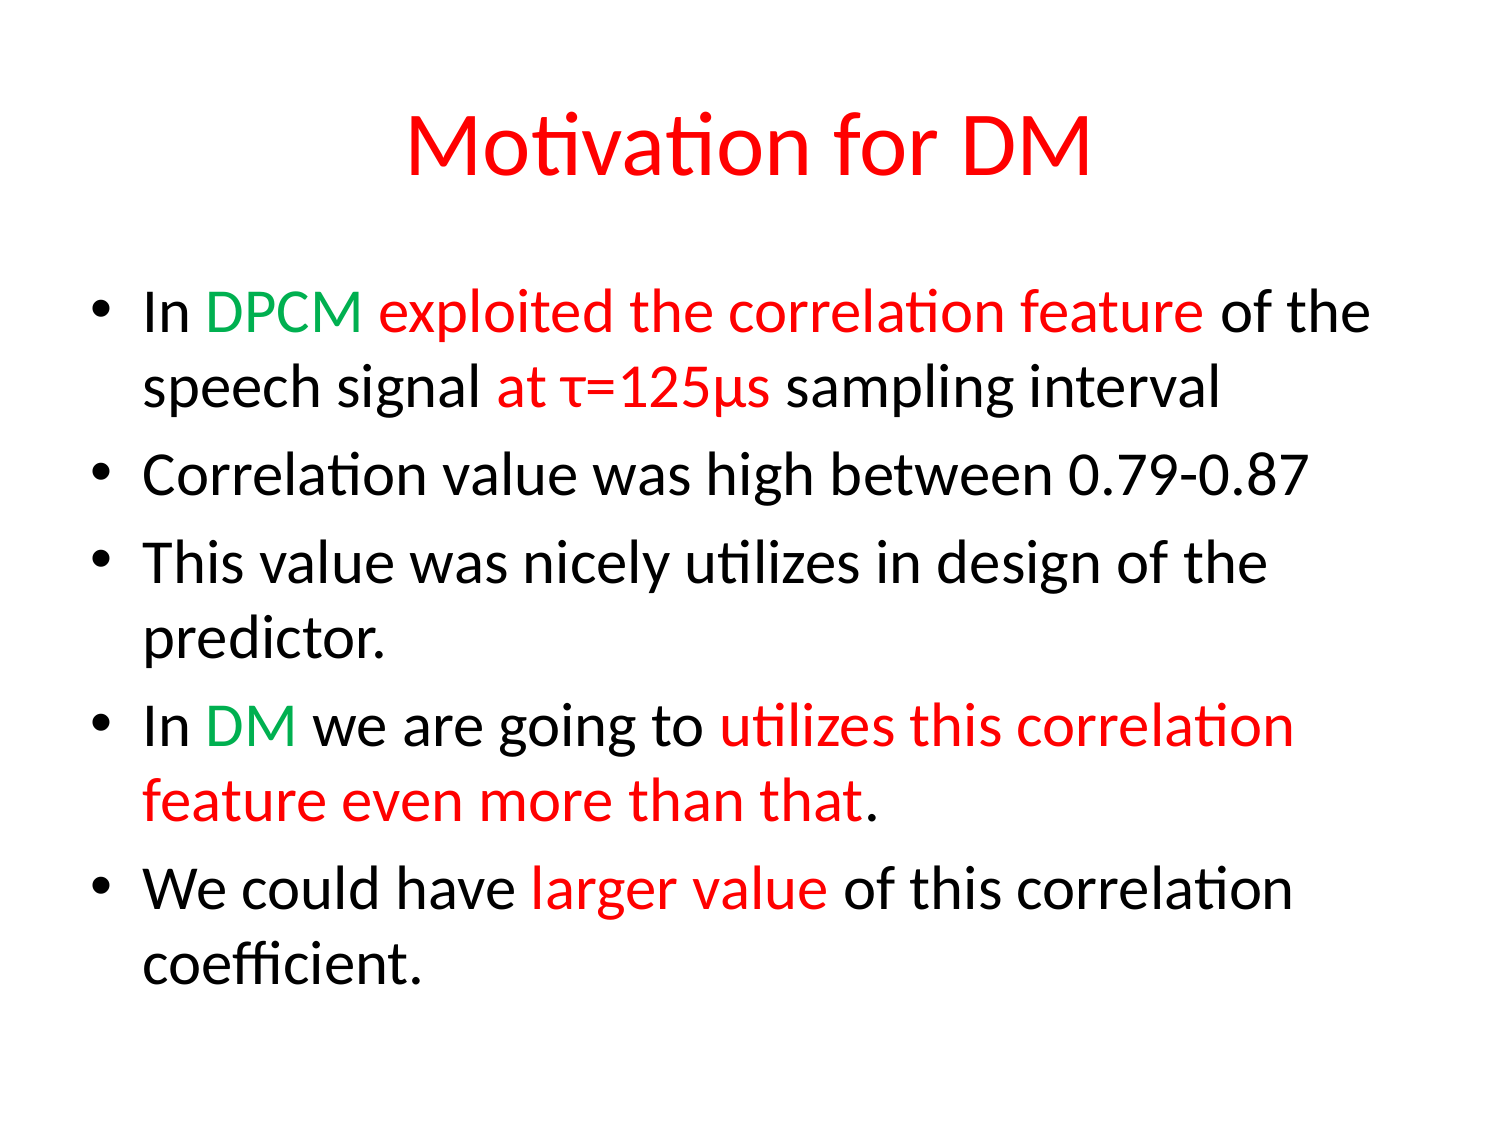

# Motivation for DM
In DPCM exploited the correlation feature of the speech signal at τ=125μs sampling interval
Correlation value was high between 0.79-0.87
This value was nicely utilizes in design of the predictor.
In DM we are going to utilizes this correlation feature even more than that.
We could have larger value of this correlation coefficient.